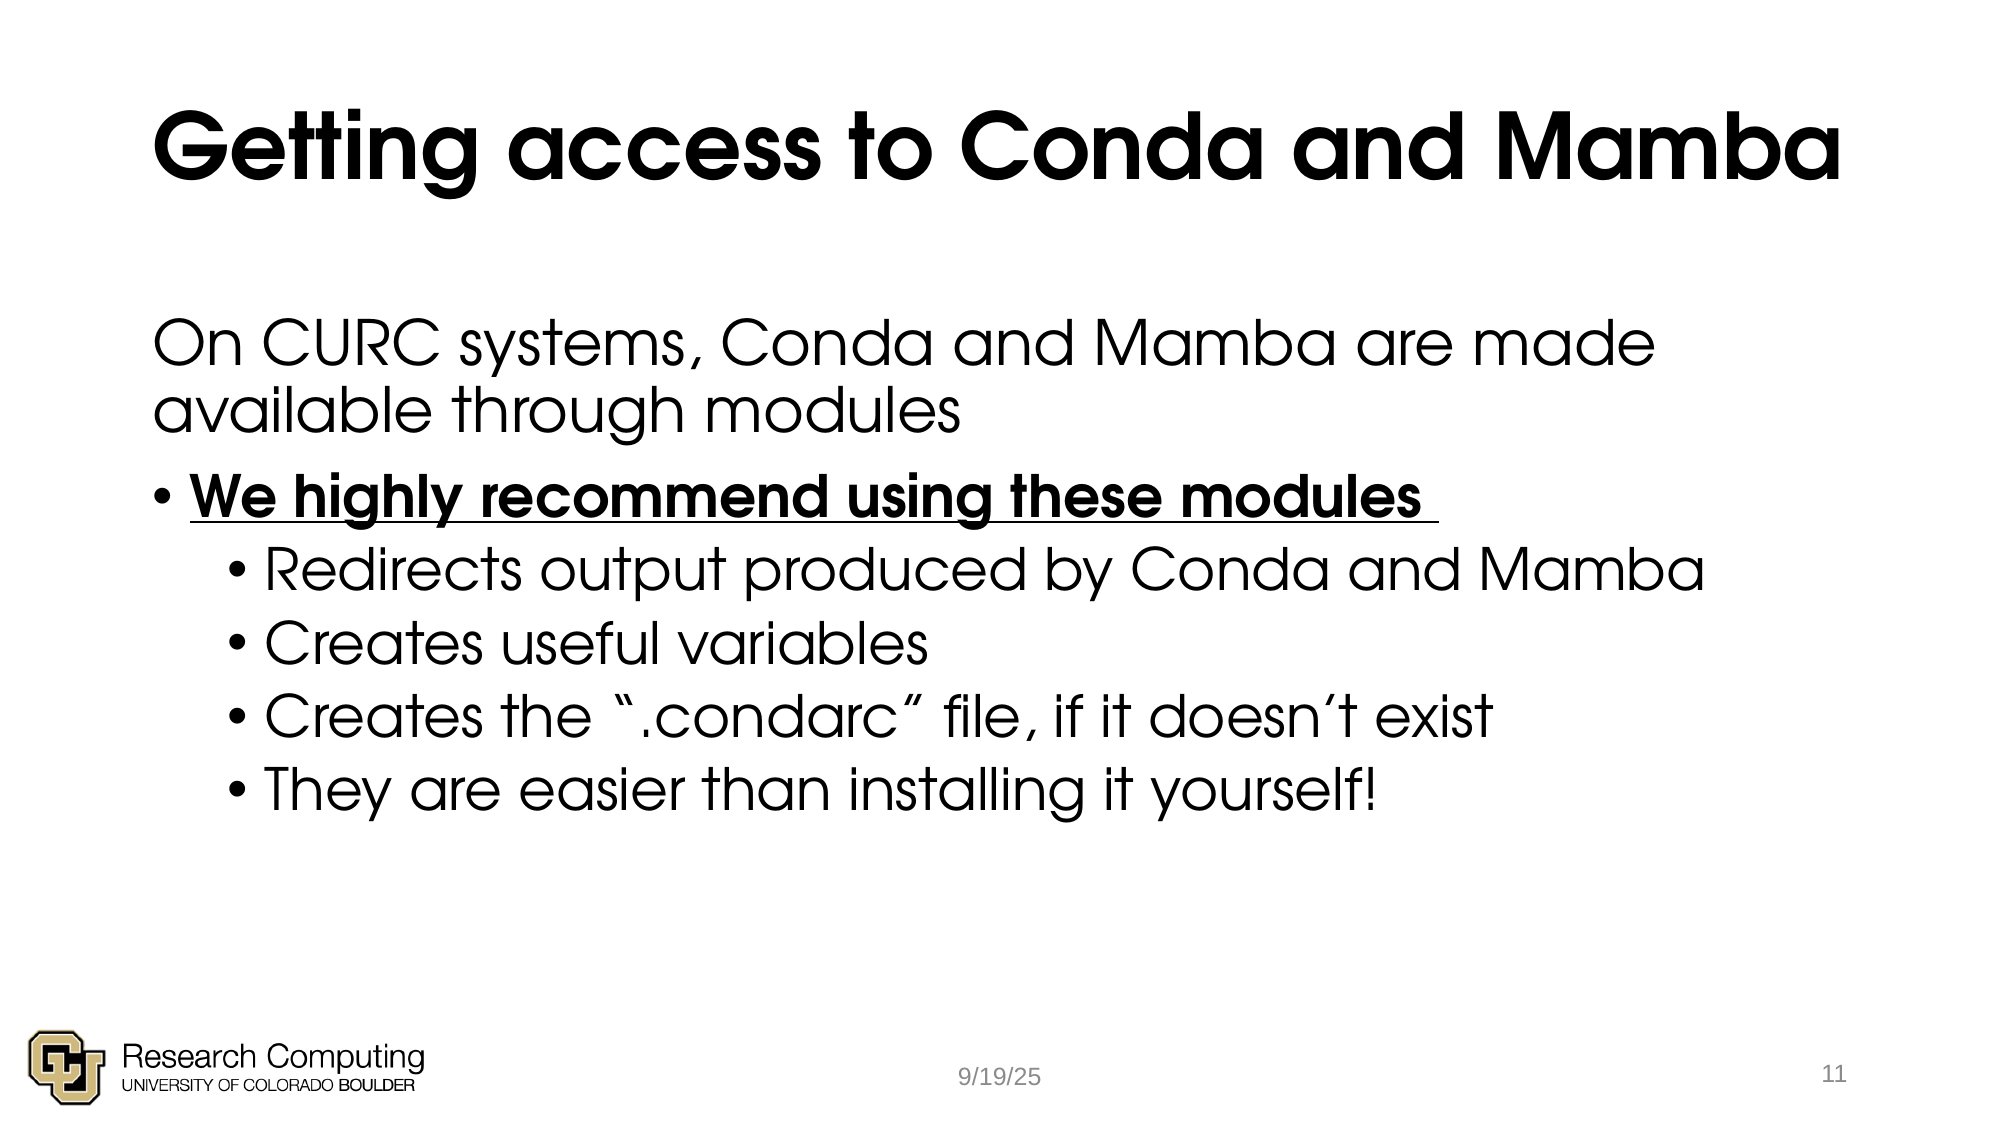

# Getting access to Conda and Mamba
On CURC systems, Conda and Mamba are made available through modules
We highly recommend using these modules
Redirects output produced by Conda and Mamba
Creates useful variables
Creates the “.condarc” file, if it doesn’t exist
They are easier than installing it yourself!
11
9/19/25